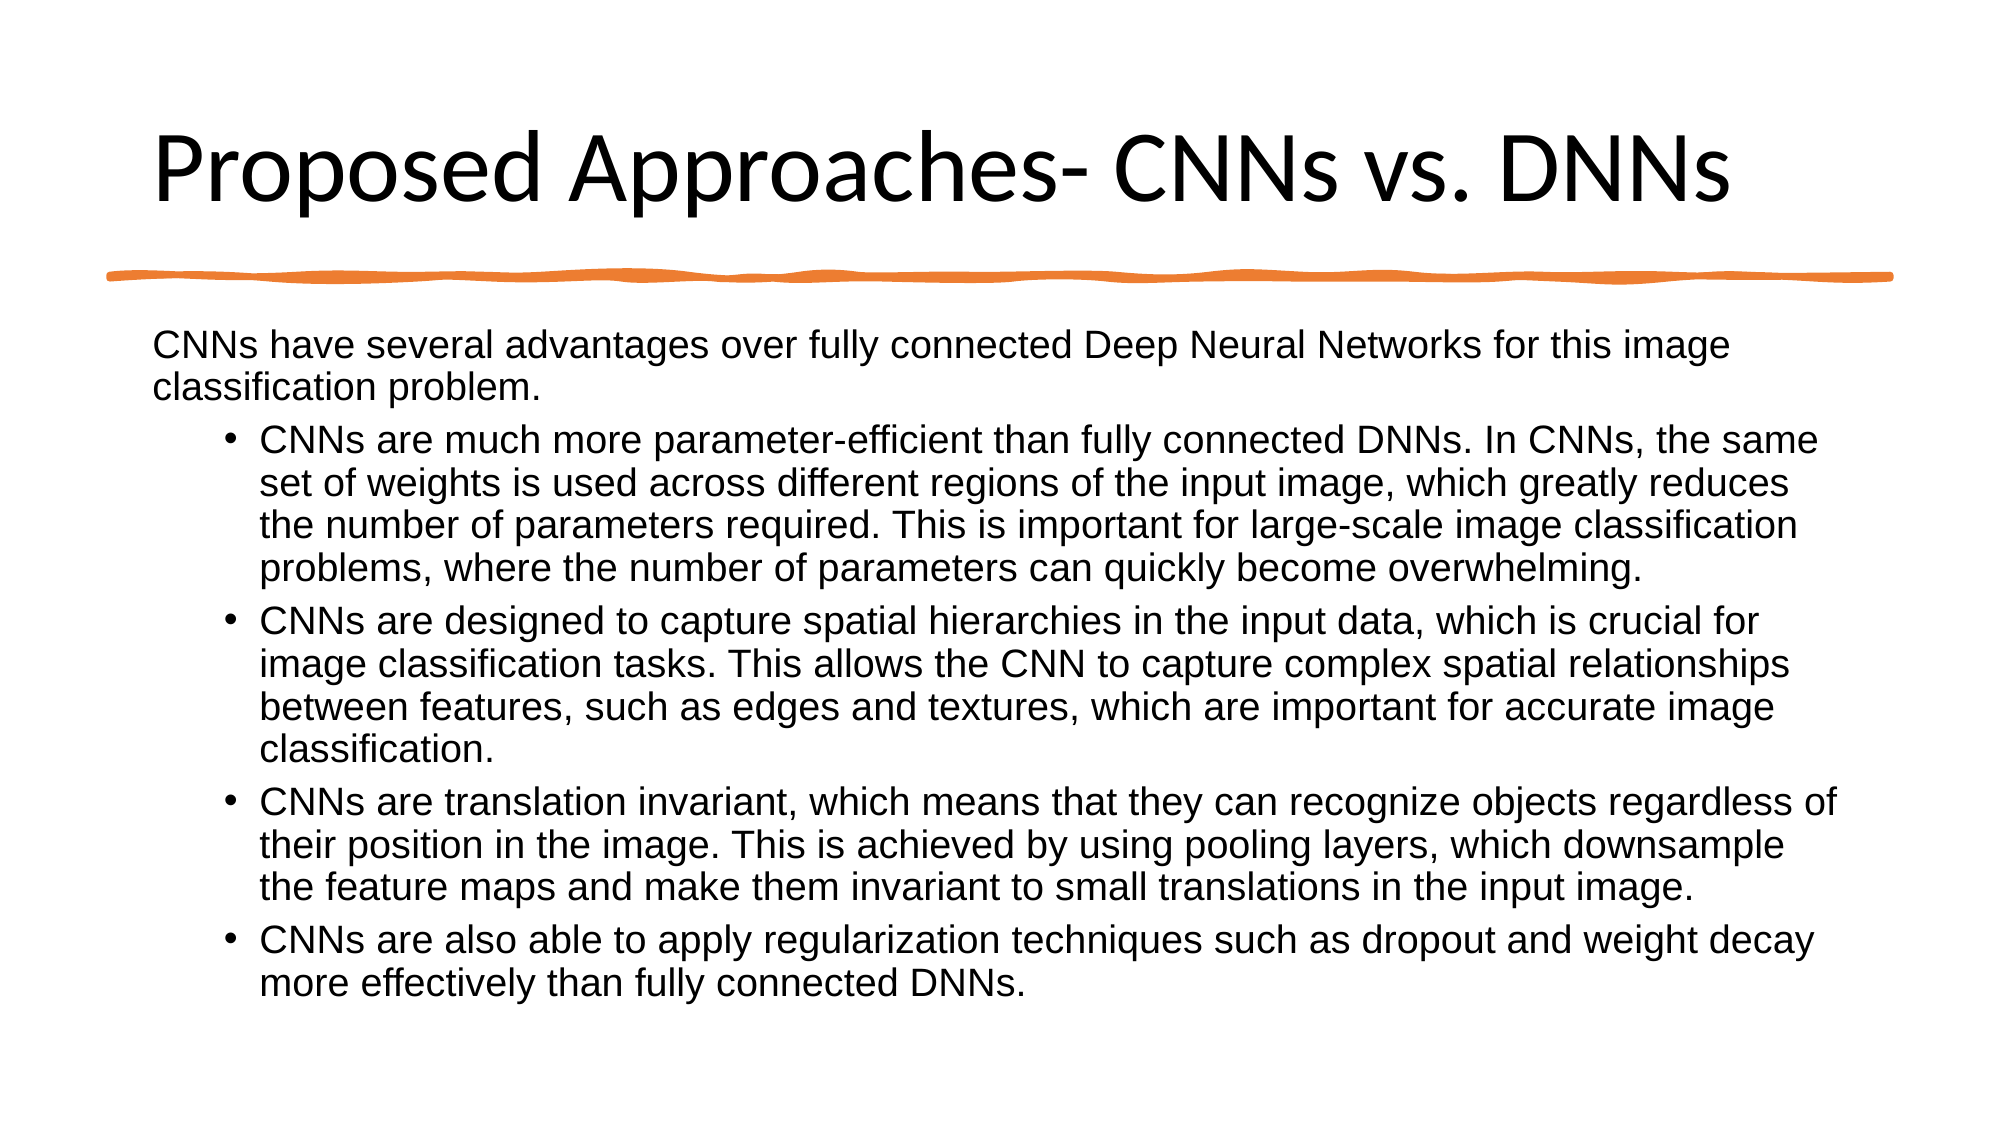

# Proposed Approaches- CNNs vs. DNNs

CNNs have several advantages over fully connected Deep Neural Networks for this image classification problem.
CNNs are much more parameter-efficient than fully connected DNNs. In CNNs, the same set of weights is used across different regions of the input image, which greatly reduces the number of parameters required. This is important for large-scale image classification problems, where the number of parameters can quickly become overwhelming.
CNNs are designed to capture spatial hierarchies in the input data, which is crucial for image classification tasks. This allows the CNN to capture complex spatial relationships between features, such as edges and textures, which are important for accurate image classification.
CNNs are translation invariant, which means that they can recognize objects regardless of their position in the image. This is achieved by using pooling layers, which downsample the feature maps and make them invariant to small translations in the input image.
CNNs are also able to apply regularization techniques such as dropout and weight decay more effectively than fully connected DNNs.